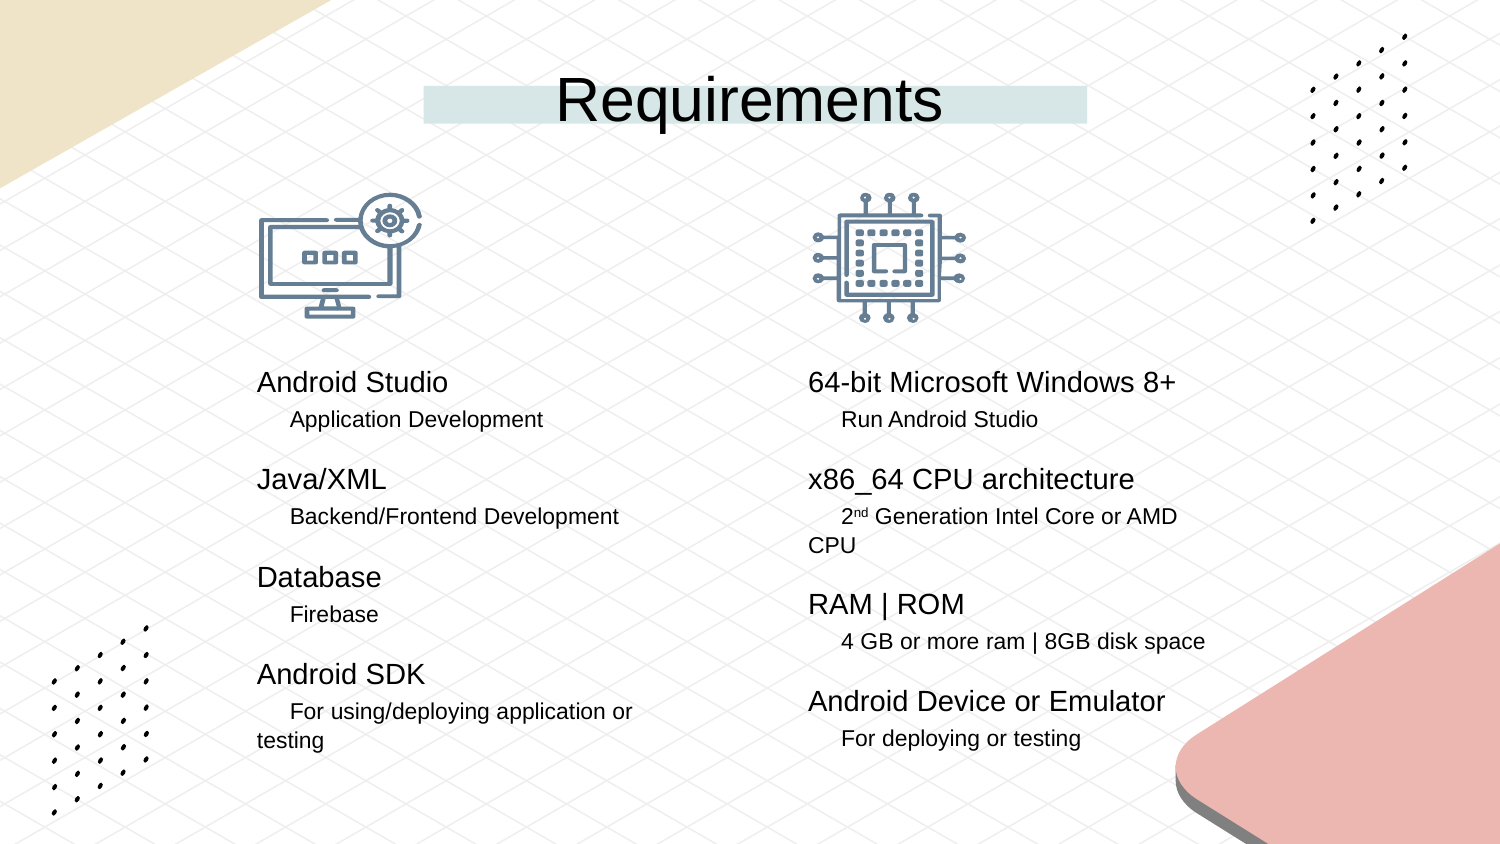

# Requirements

Android Studio
    Application Development

Java/XML
    Backend/Frontend Development

Database
    Firebase

Android SDK
    For using/deploying application or testing
64-bit Microsoft Windows 8+
    Run Android Studio

x86_64 CPU architecture
    2nd Generation Intel Core or AMD CPU

RAM | ROM
    4 GB or more ram | 8GB disk space

Android Device or Emulator
    For deploying or testing